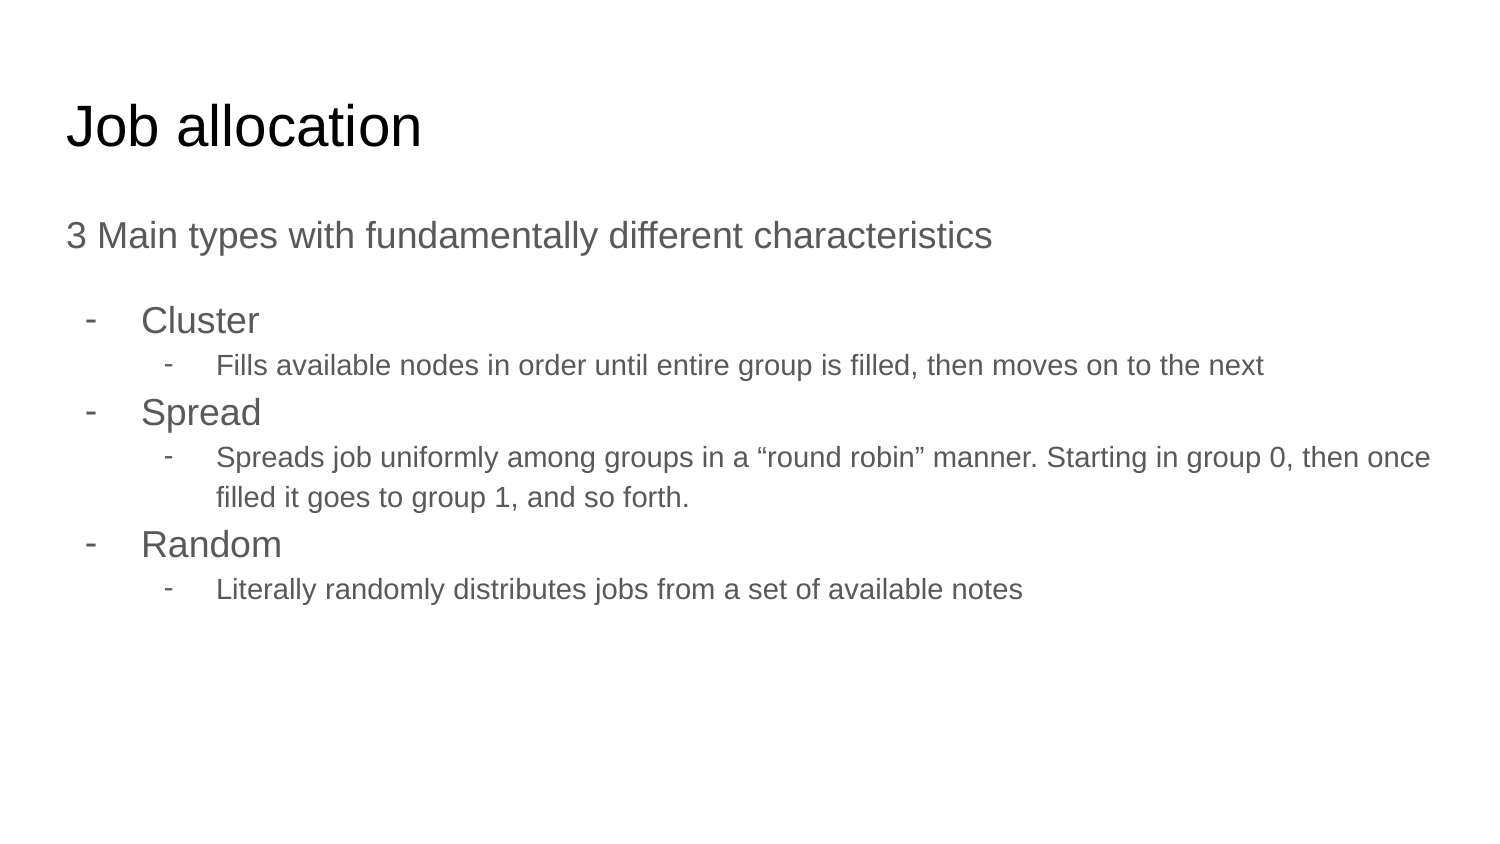

# Job allocation
3 Main types with fundamentally different characteristics
Cluster
Fills available nodes in order until entire group is filled, then moves on to the next
Spread
Spreads job uniformly among groups in a “round robin” manner. Starting in group 0, then once filled it goes to group 1, and so forth.
Random
Literally randomly distributes jobs from a set of available notes